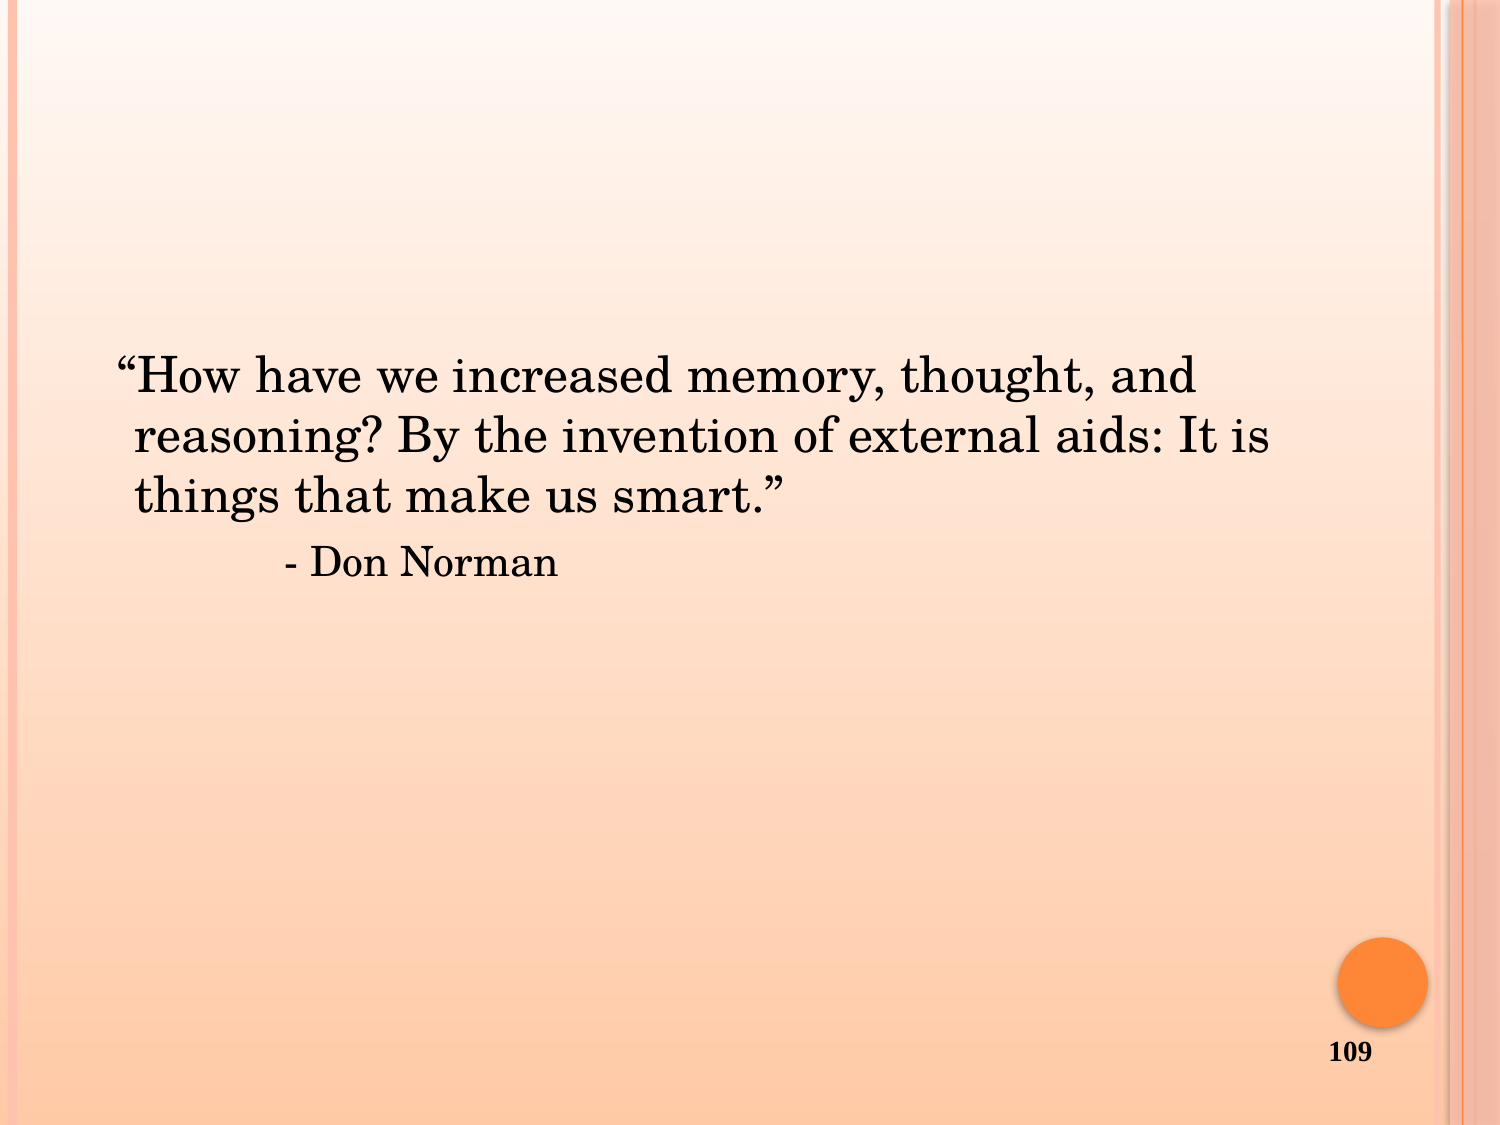

“How have we increased memory, thought, and reasoning? By the invention of external aids: It is things that make us smart.”
		- Don Norman
109